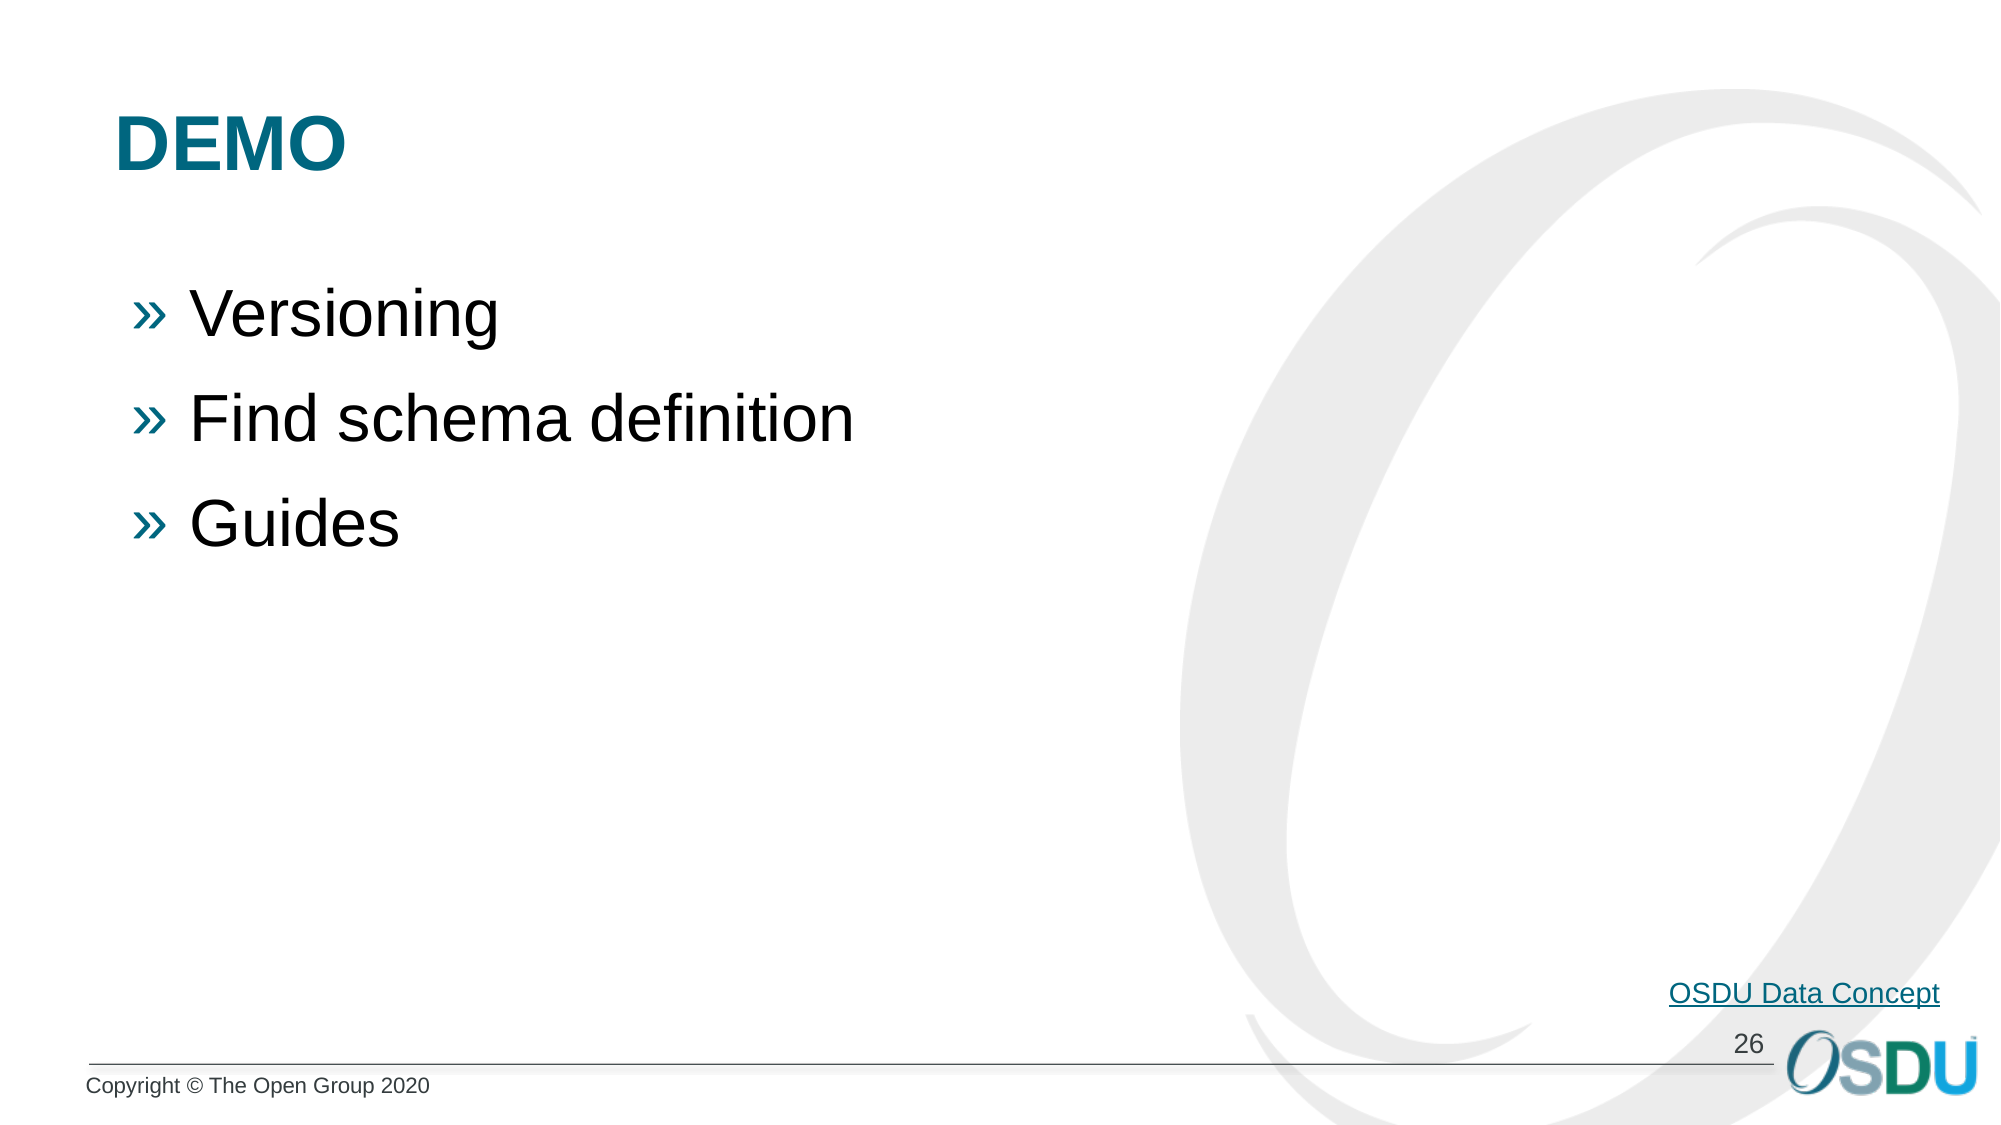

# DEMO
Versioning
Find schema definition
Guides
OSDU Data Concept
26